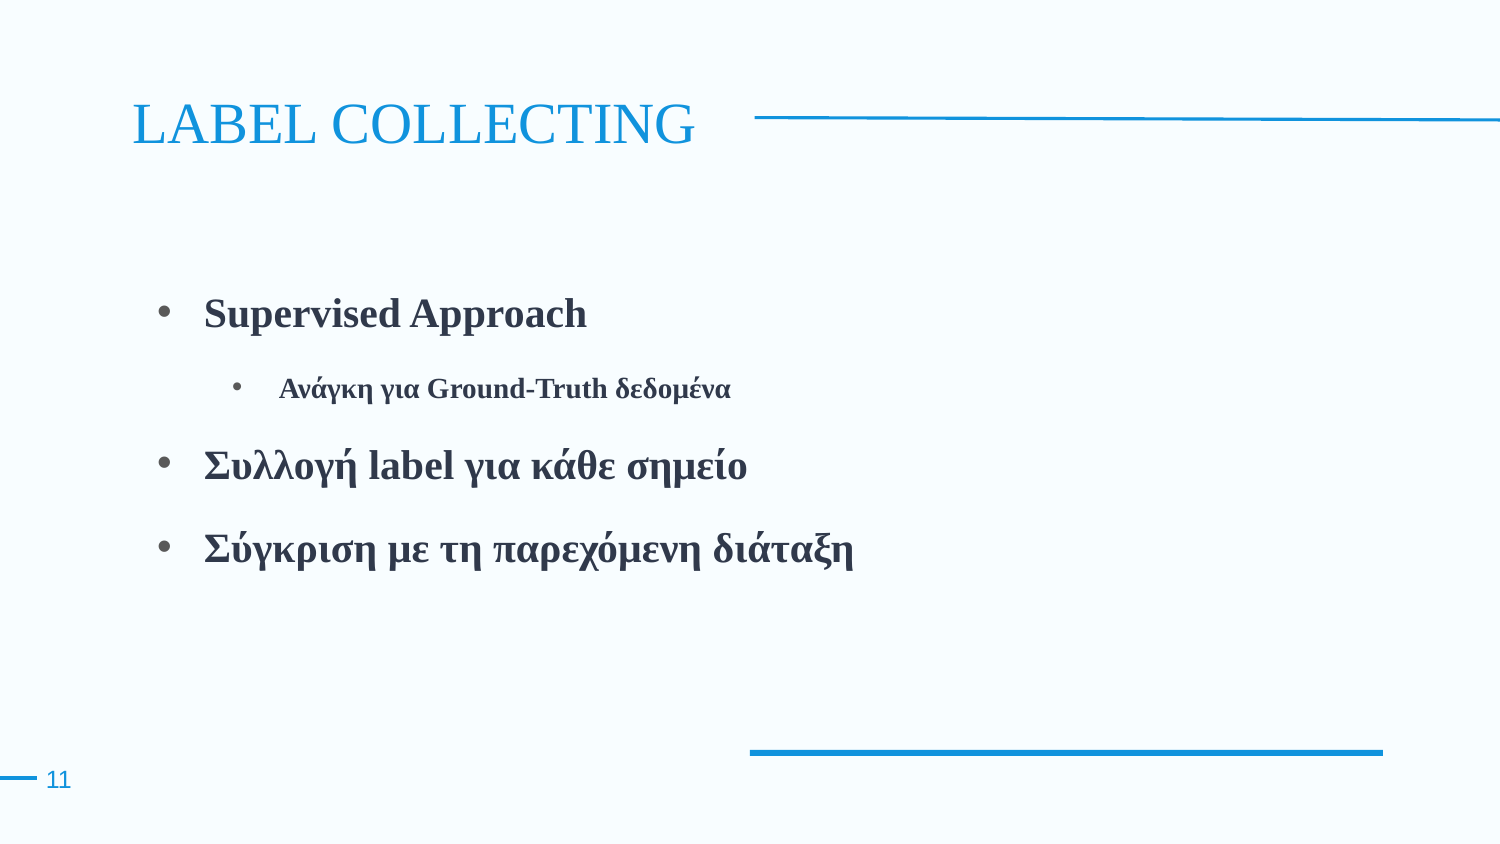

# LABEL COLLECTING
Supervised Approach
Ανάγκη για Ground-Truth δεδομένα
Συλλογή label για κάθε σημείο
Σύγκριση με τη παρεχόμενη διάταξη

11